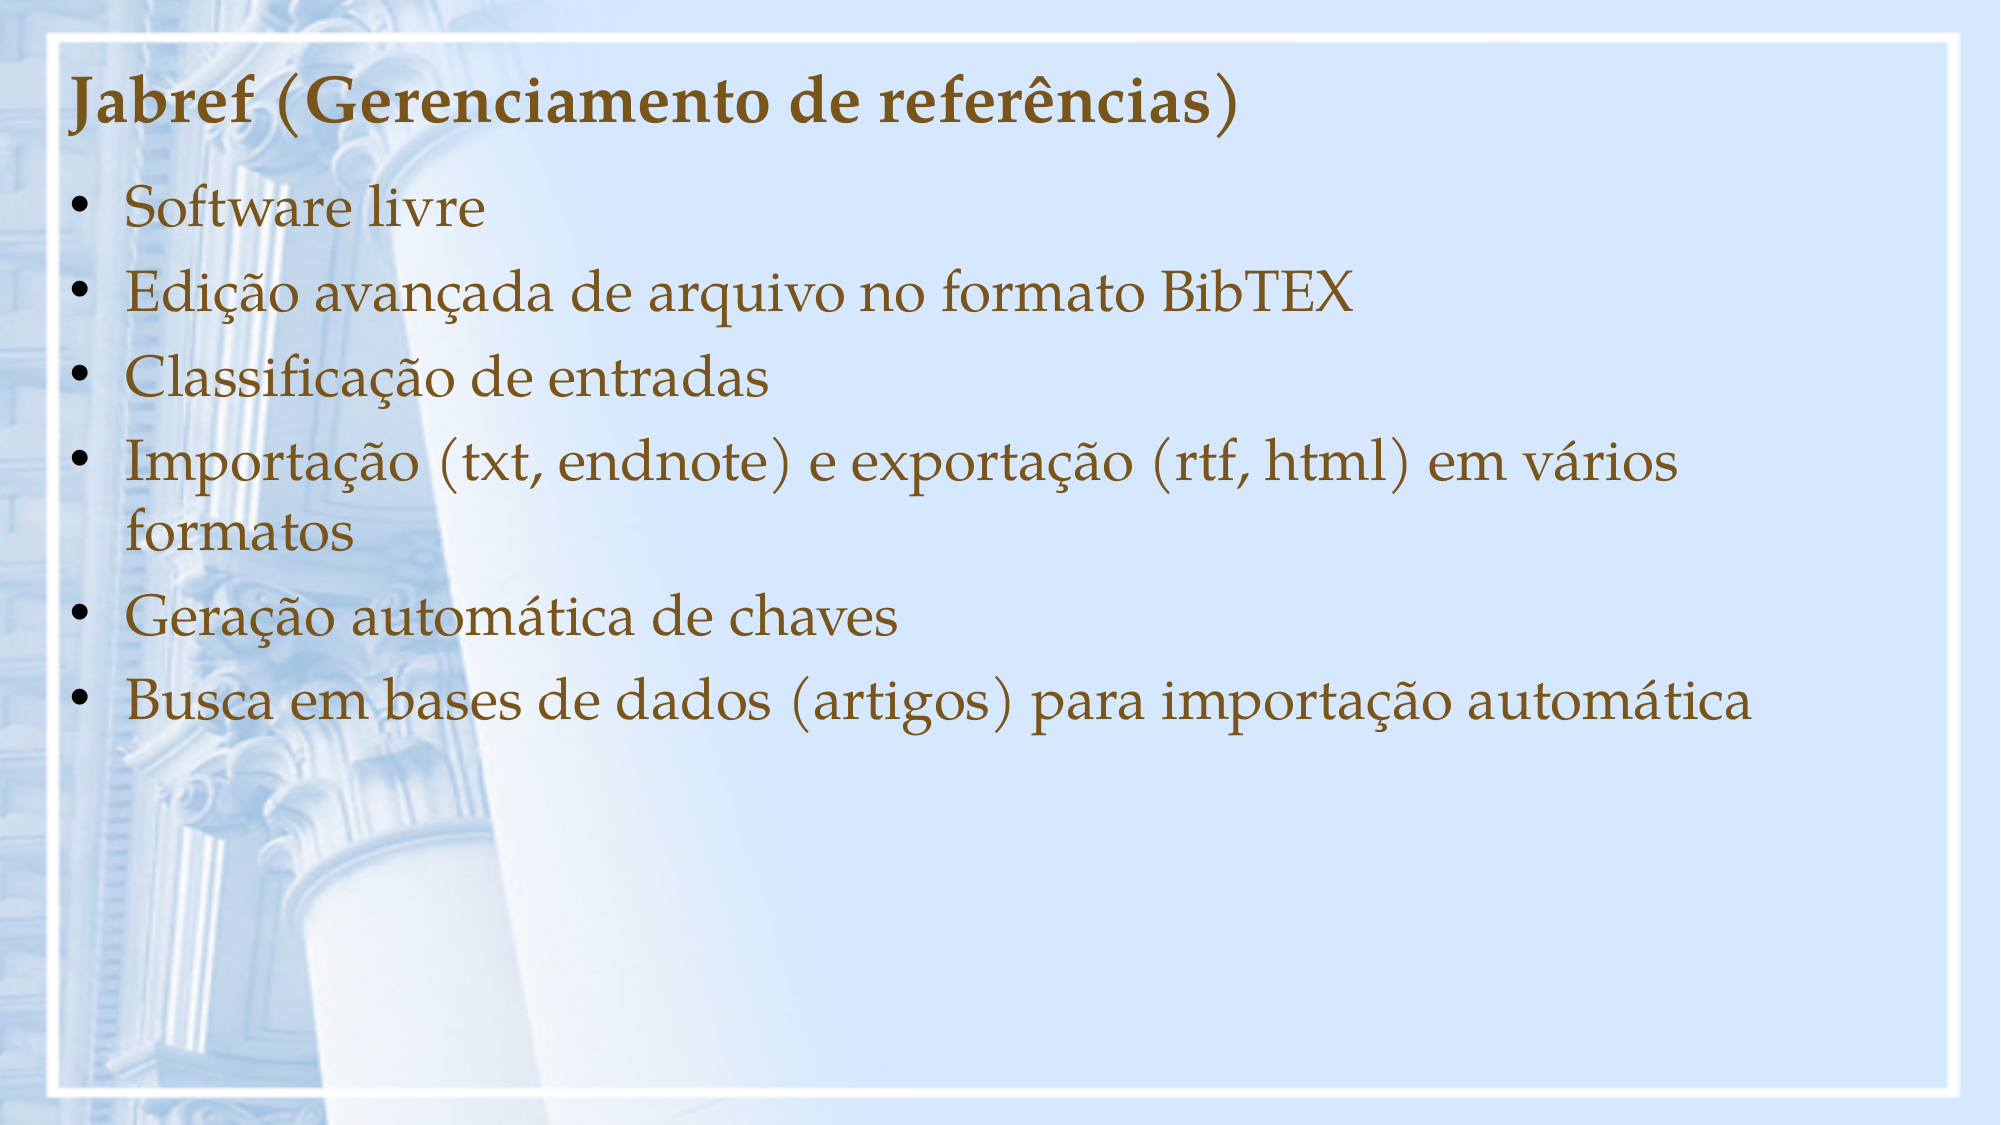

# Jabref (Gerenciamento de referências)
Software livre
Edição avançada de arquivo no formato BibTEX
Classificação de entradas
Importação (txt, endnote) e exportação (rtf, html) em vários formatos
Geração automática de chaves
Busca em bases de dados (artigos) para importação automática